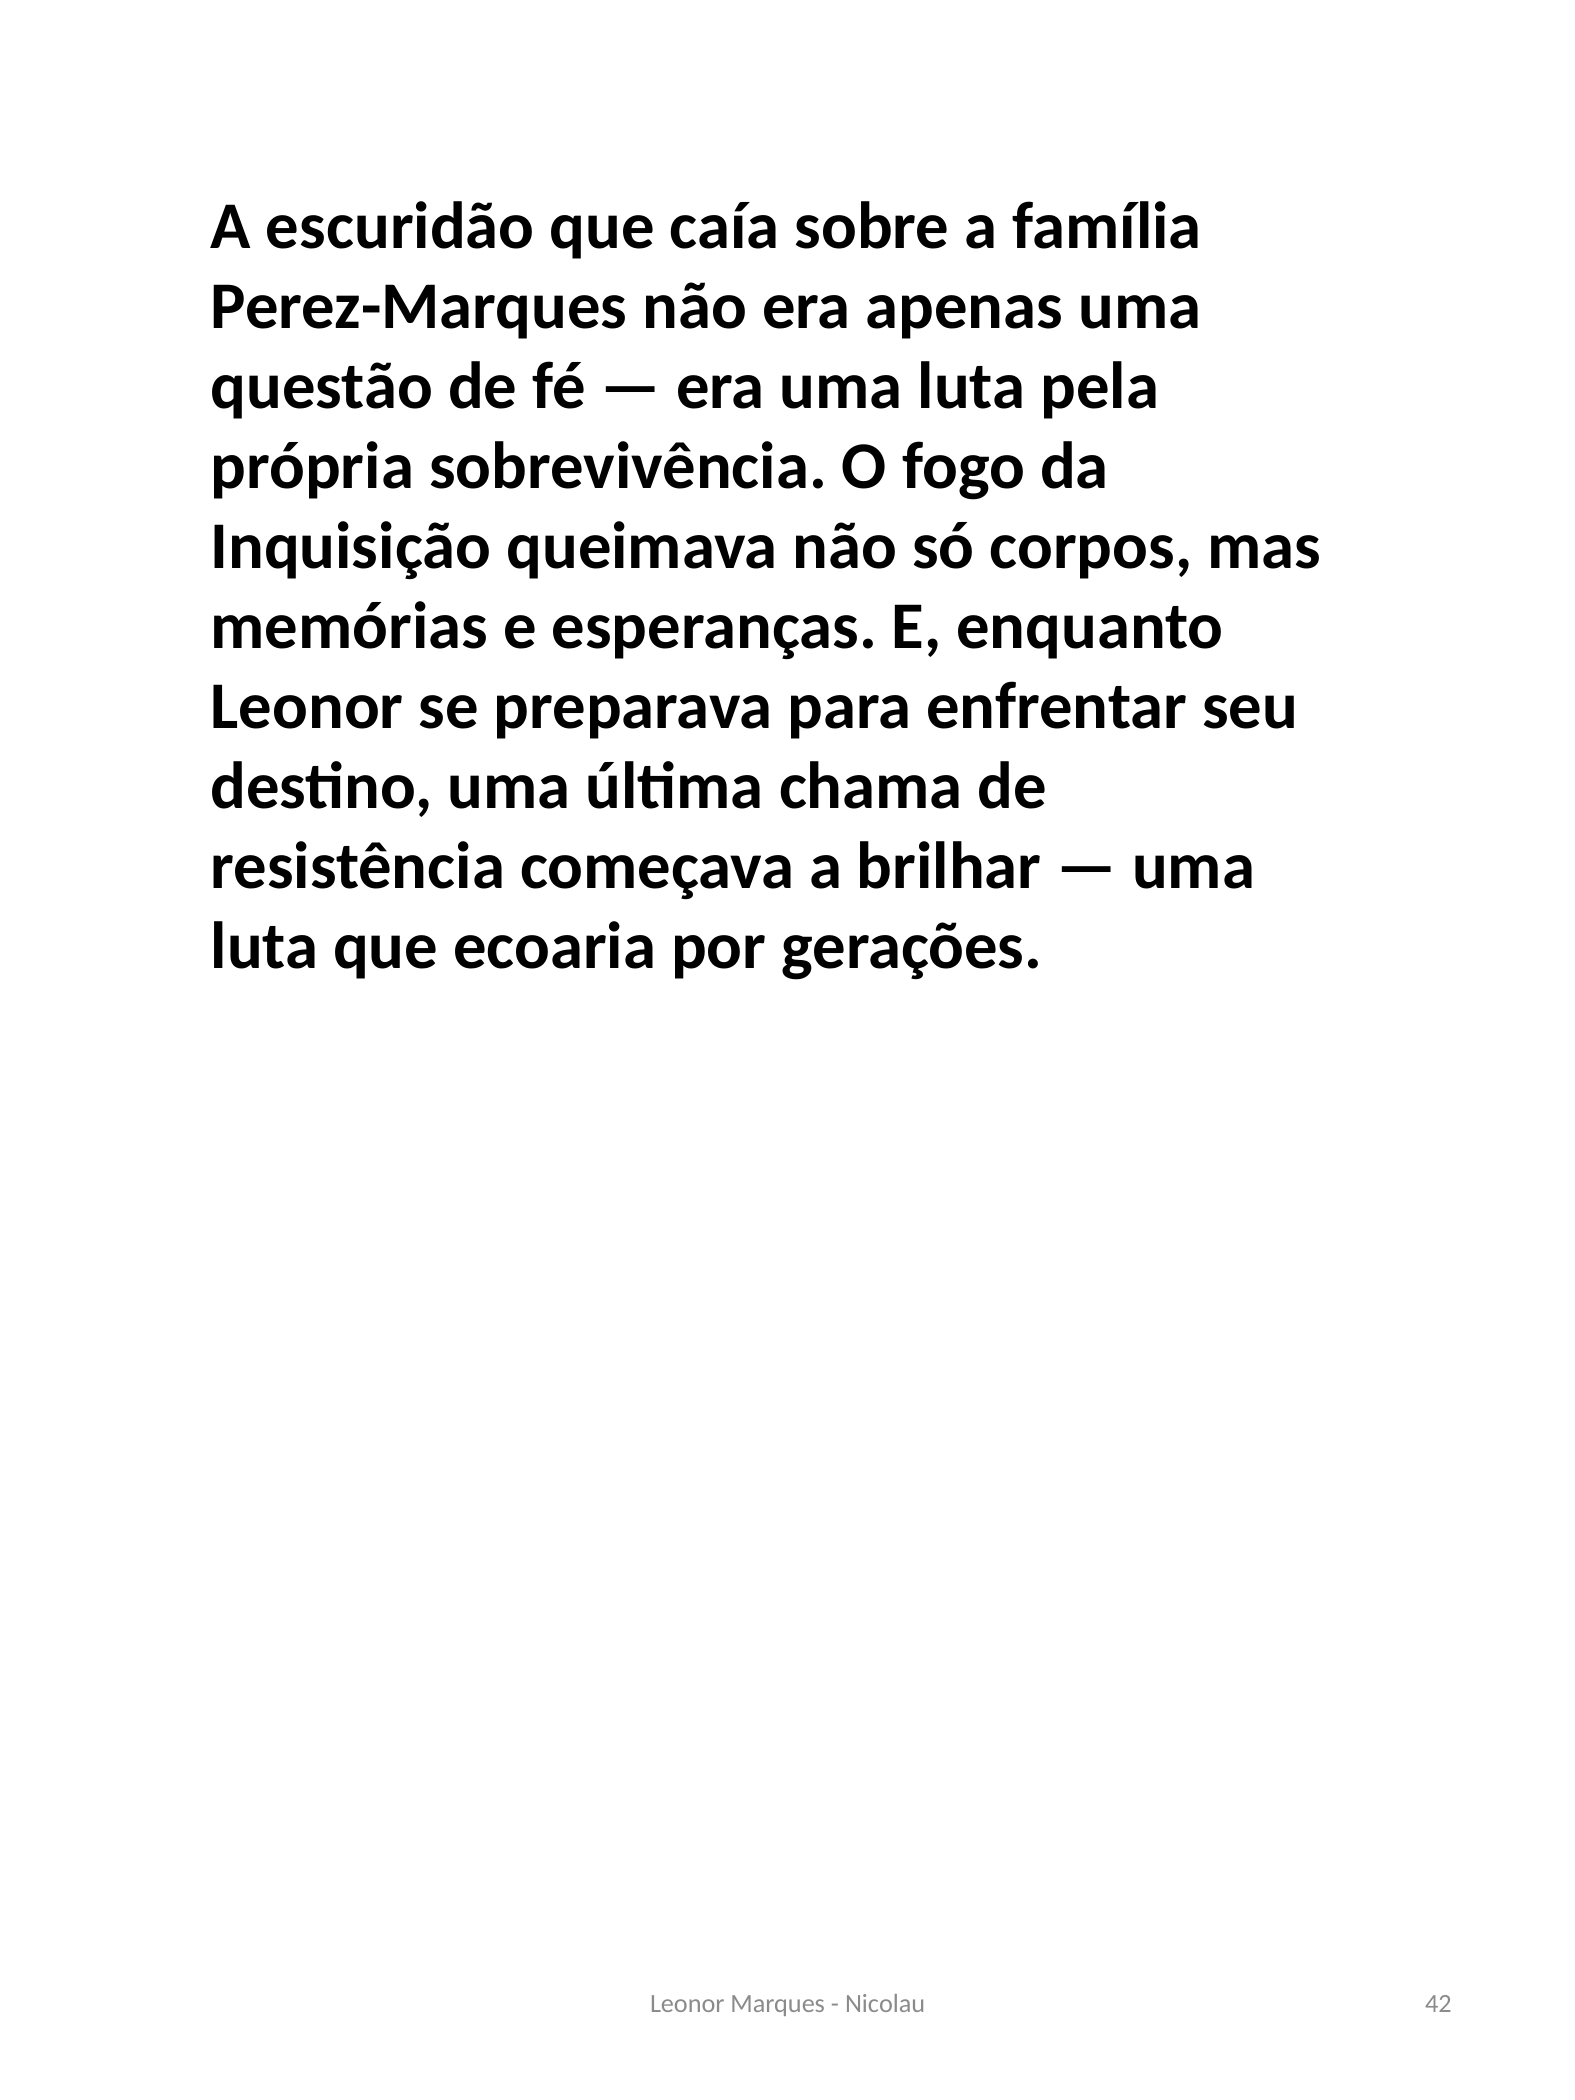

A escuridão que caía sobre a família Perez-Marques não era apenas uma questão de fé — era uma luta pela própria sobrevivência. O fogo da Inquisição queimava não só corpos, mas memórias e esperanças. E, enquanto Leonor se preparava para enfrentar seu destino, uma última chama de resistência começava a brilhar — uma luta que ecoaria por gerações.
Leonor Marques - Nicolau
42